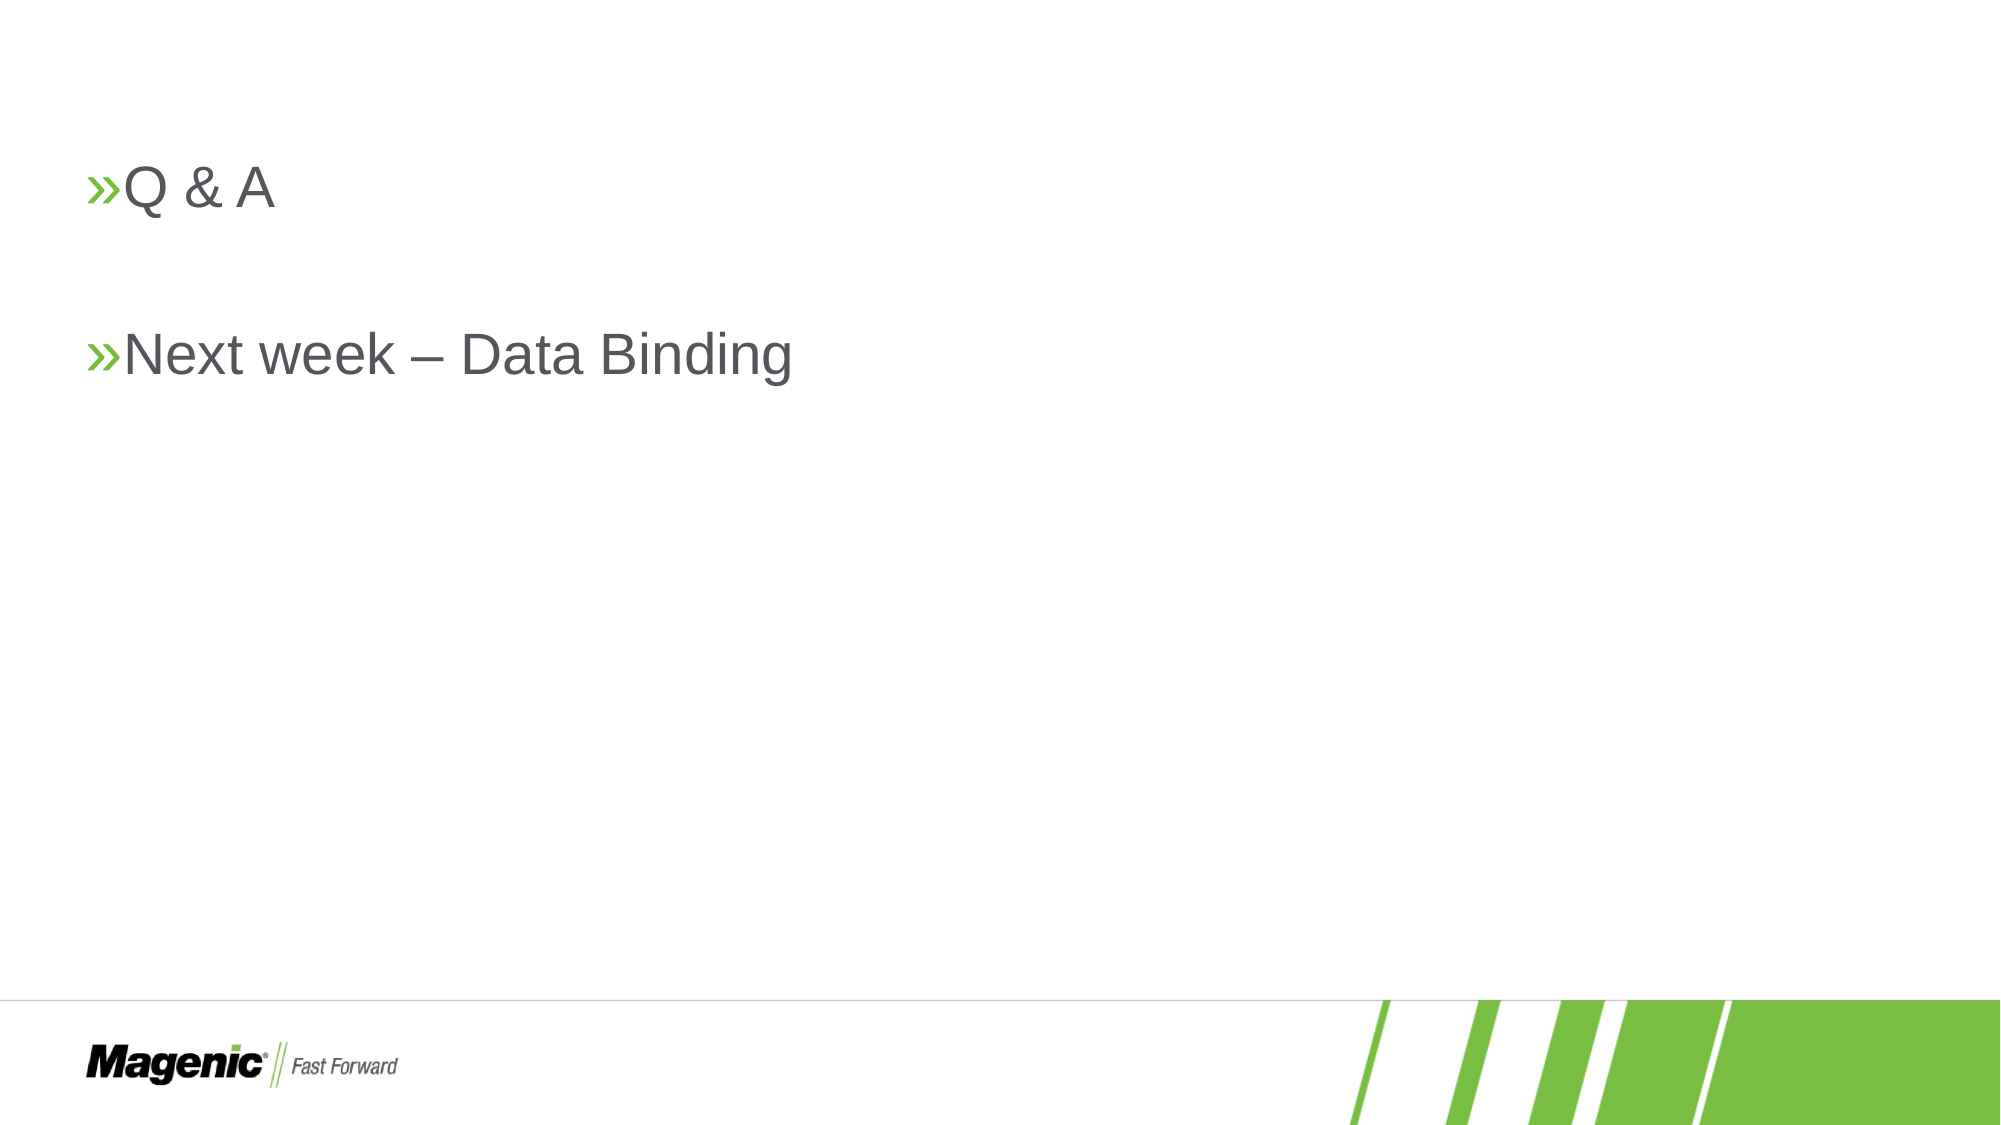

#
Q & A

Next week – Data Binding